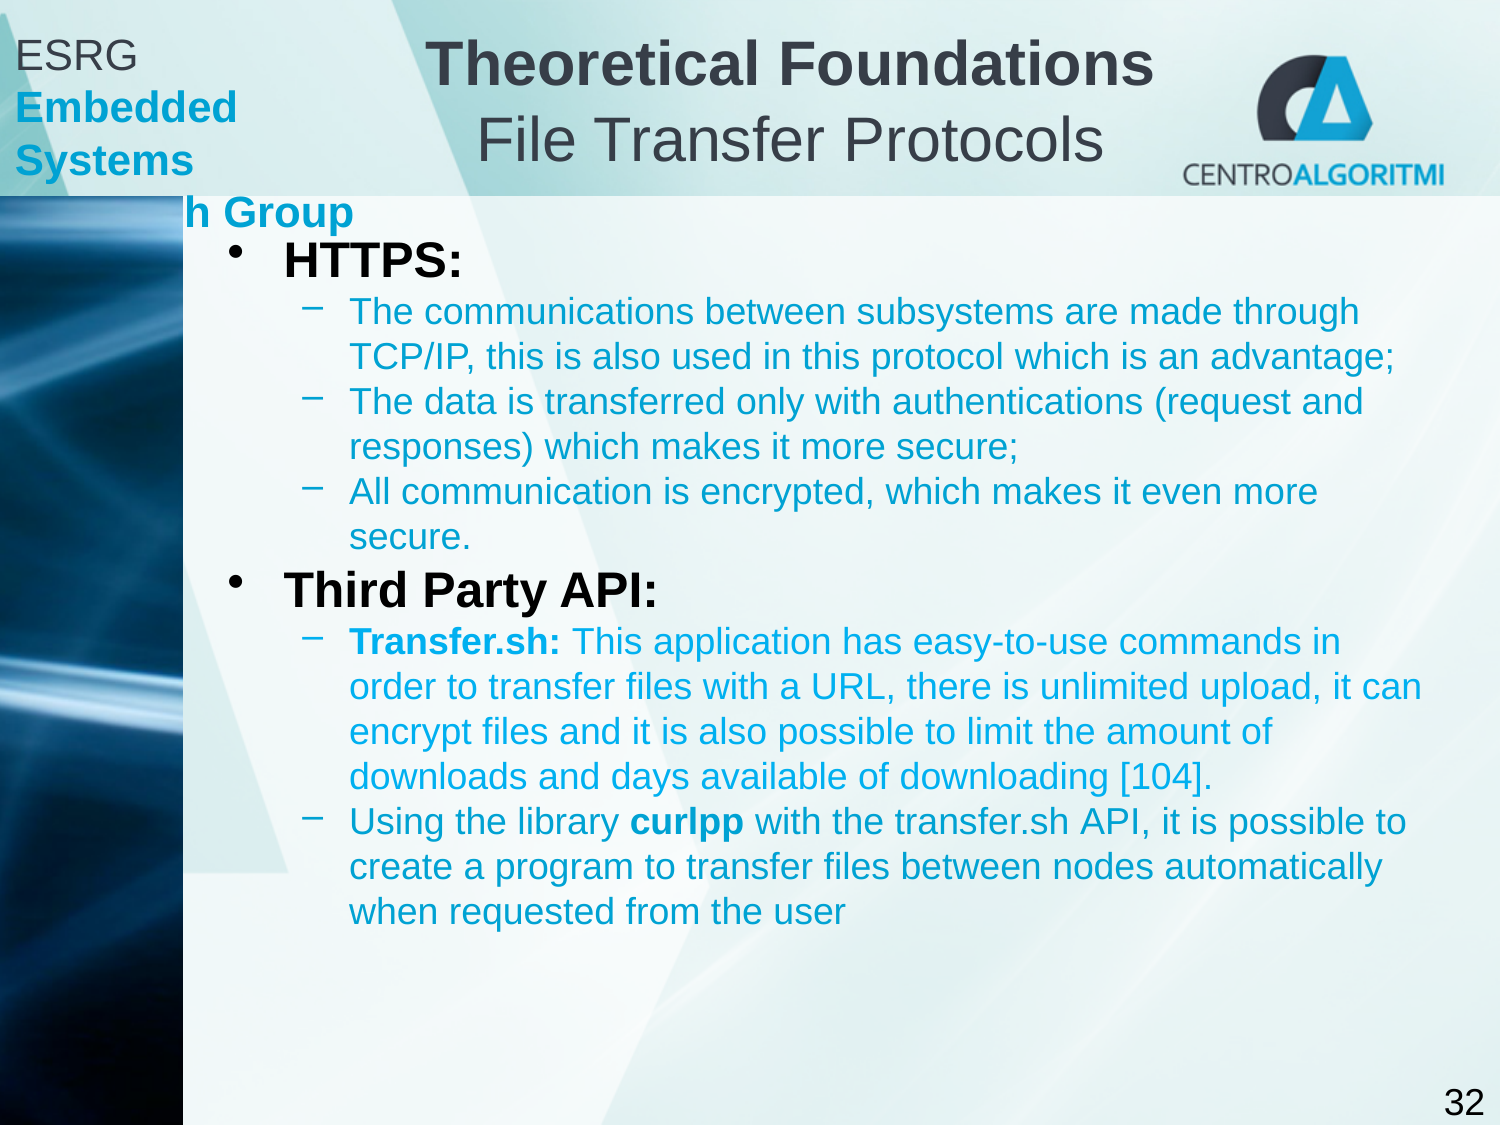

# Theoretical Foundations File Transfer Protocols
HTTPS:
The communications between subsystems are made through TCP/IP, this is also used in this protocol which is an advantage;
The data is transferred only with authentications (request and responses) which makes it more secure;
All communication is encrypted, which makes it even more secure.
Third Party API:
Transfer.sh: This application has easy-to-use commands in order to transfer files with a URL, there is unlimited upload, it can encrypt files and it is also possible to limit the amount of downloads and days available of downloading [104].
Using the library curlpp with the transfer.sh API, it is possible to create a program to transfer files between nodes automatically when requested from the user
32